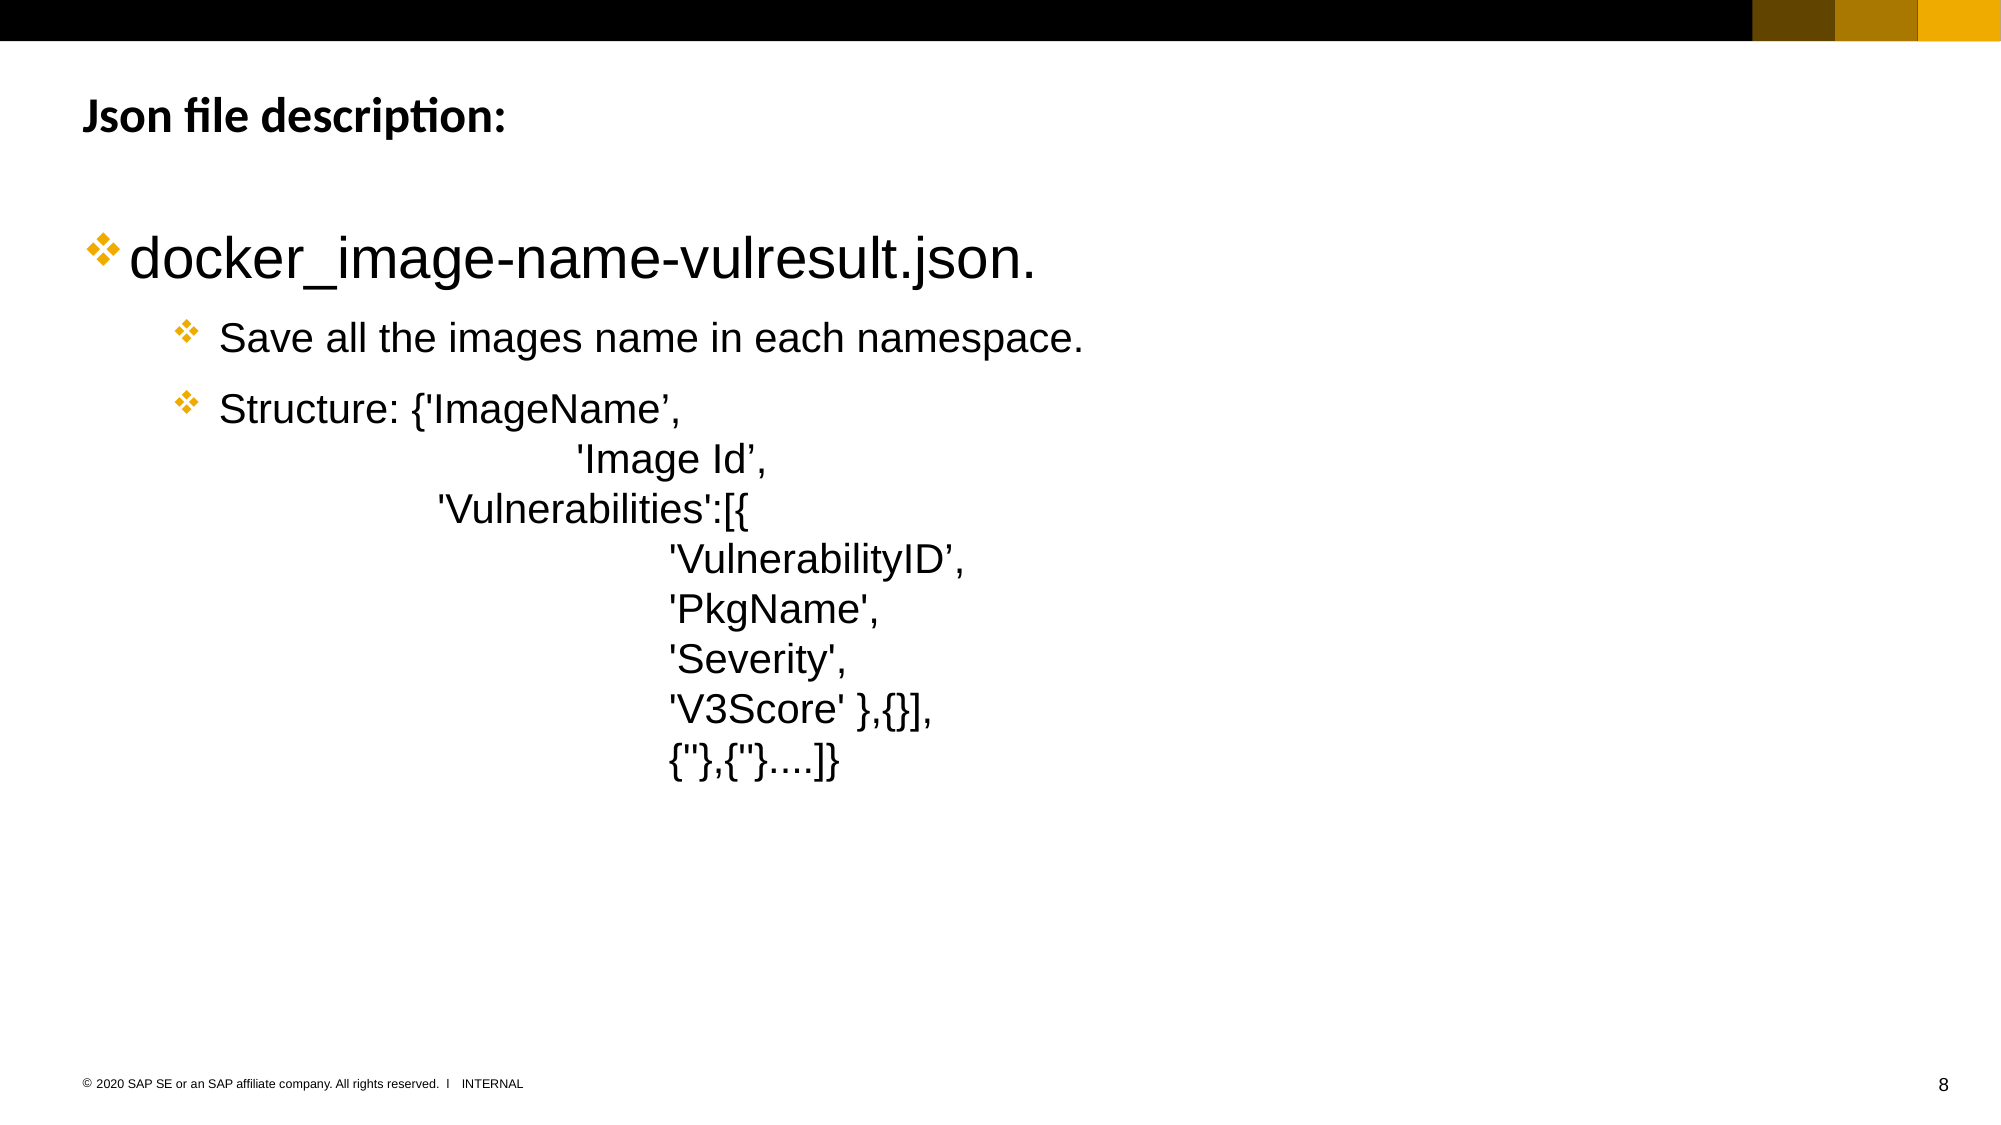

# Json file description:
docker_image-name-vulresult.json.
Save all the images name in each namespace.
Structure: {'ImageName’,
		     'Image Id’,
                   'Vulnerabilities':[{
			'VulnerabilityID’,
			'PkgName',
			'Severity',
			'V3Score' },{}],
			{''},{''}....]}